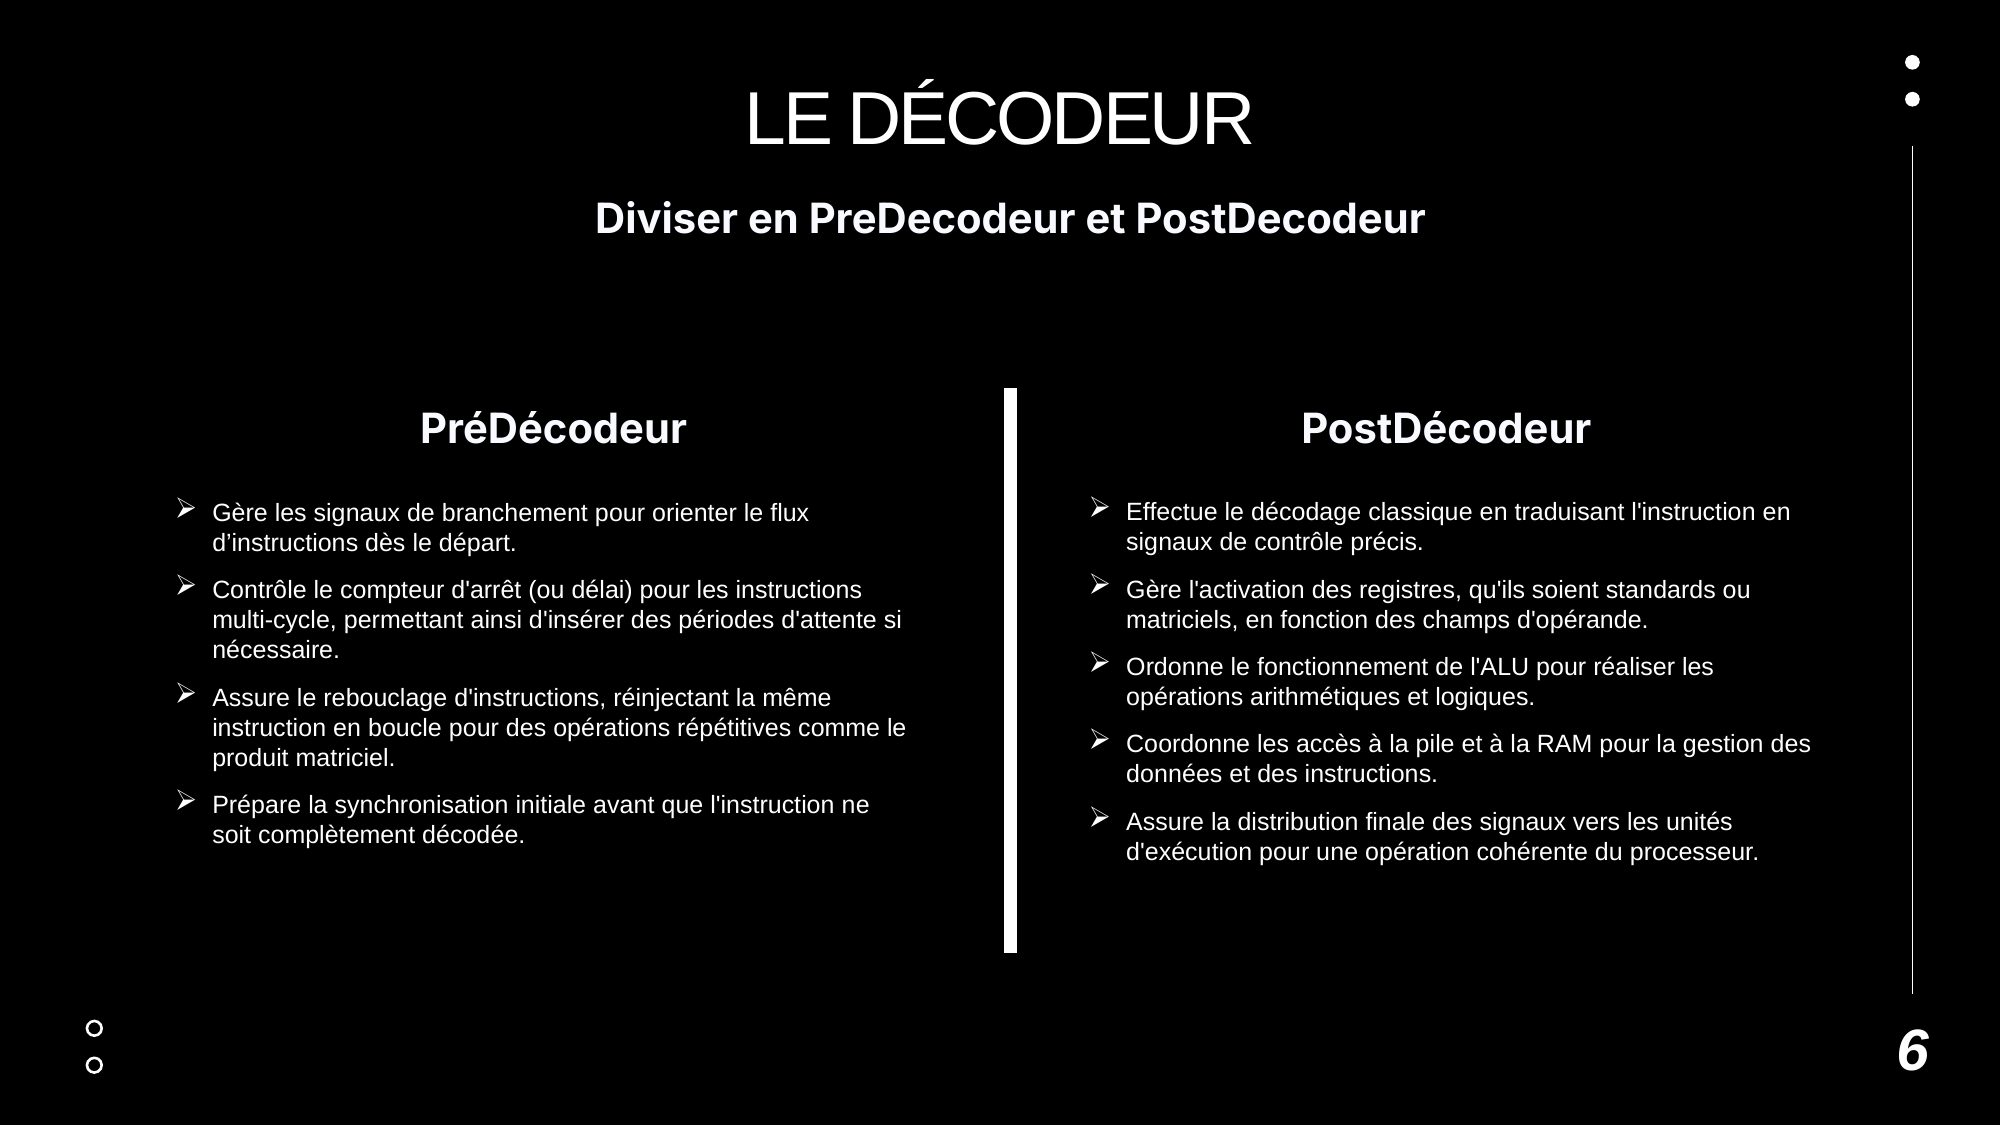

# Le décodeur
Diviser en PreDecodeur et PostDecodeur
PréDécodeur
PostDécodeur
Effectue le décodage classique en traduisant l'instruction en signaux de contrôle précis.
Gère l'activation des registres, qu'ils soient standards ou matriciels, en fonction des champs d'opérande.
Ordonne le fonctionnement de l'ALU pour réaliser les opérations arithmétiques et logiques.
Coordonne les accès à la pile et à la RAM pour la gestion des données et des instructions.
Assure la distribution finale des signaux vers les unités d'exécution pour une opération cohérente du processeur.
Gère les signaux de branchement pour orienter le flux d’instructions dès le départ.
Contrôle le compteur d'arrêt (ou délai) pour les instructions multi-cycle, permettant ainsi d'insérer des périodes d'attente si nécessaire.
Assure le rebouclage d'instructions, réinjectant la même instruction en boucle pour des opérations répétitives comme le produit matriciel.
Prépare la synchronisation initiale avant que l'instruction ne soit complètement décodée.
6